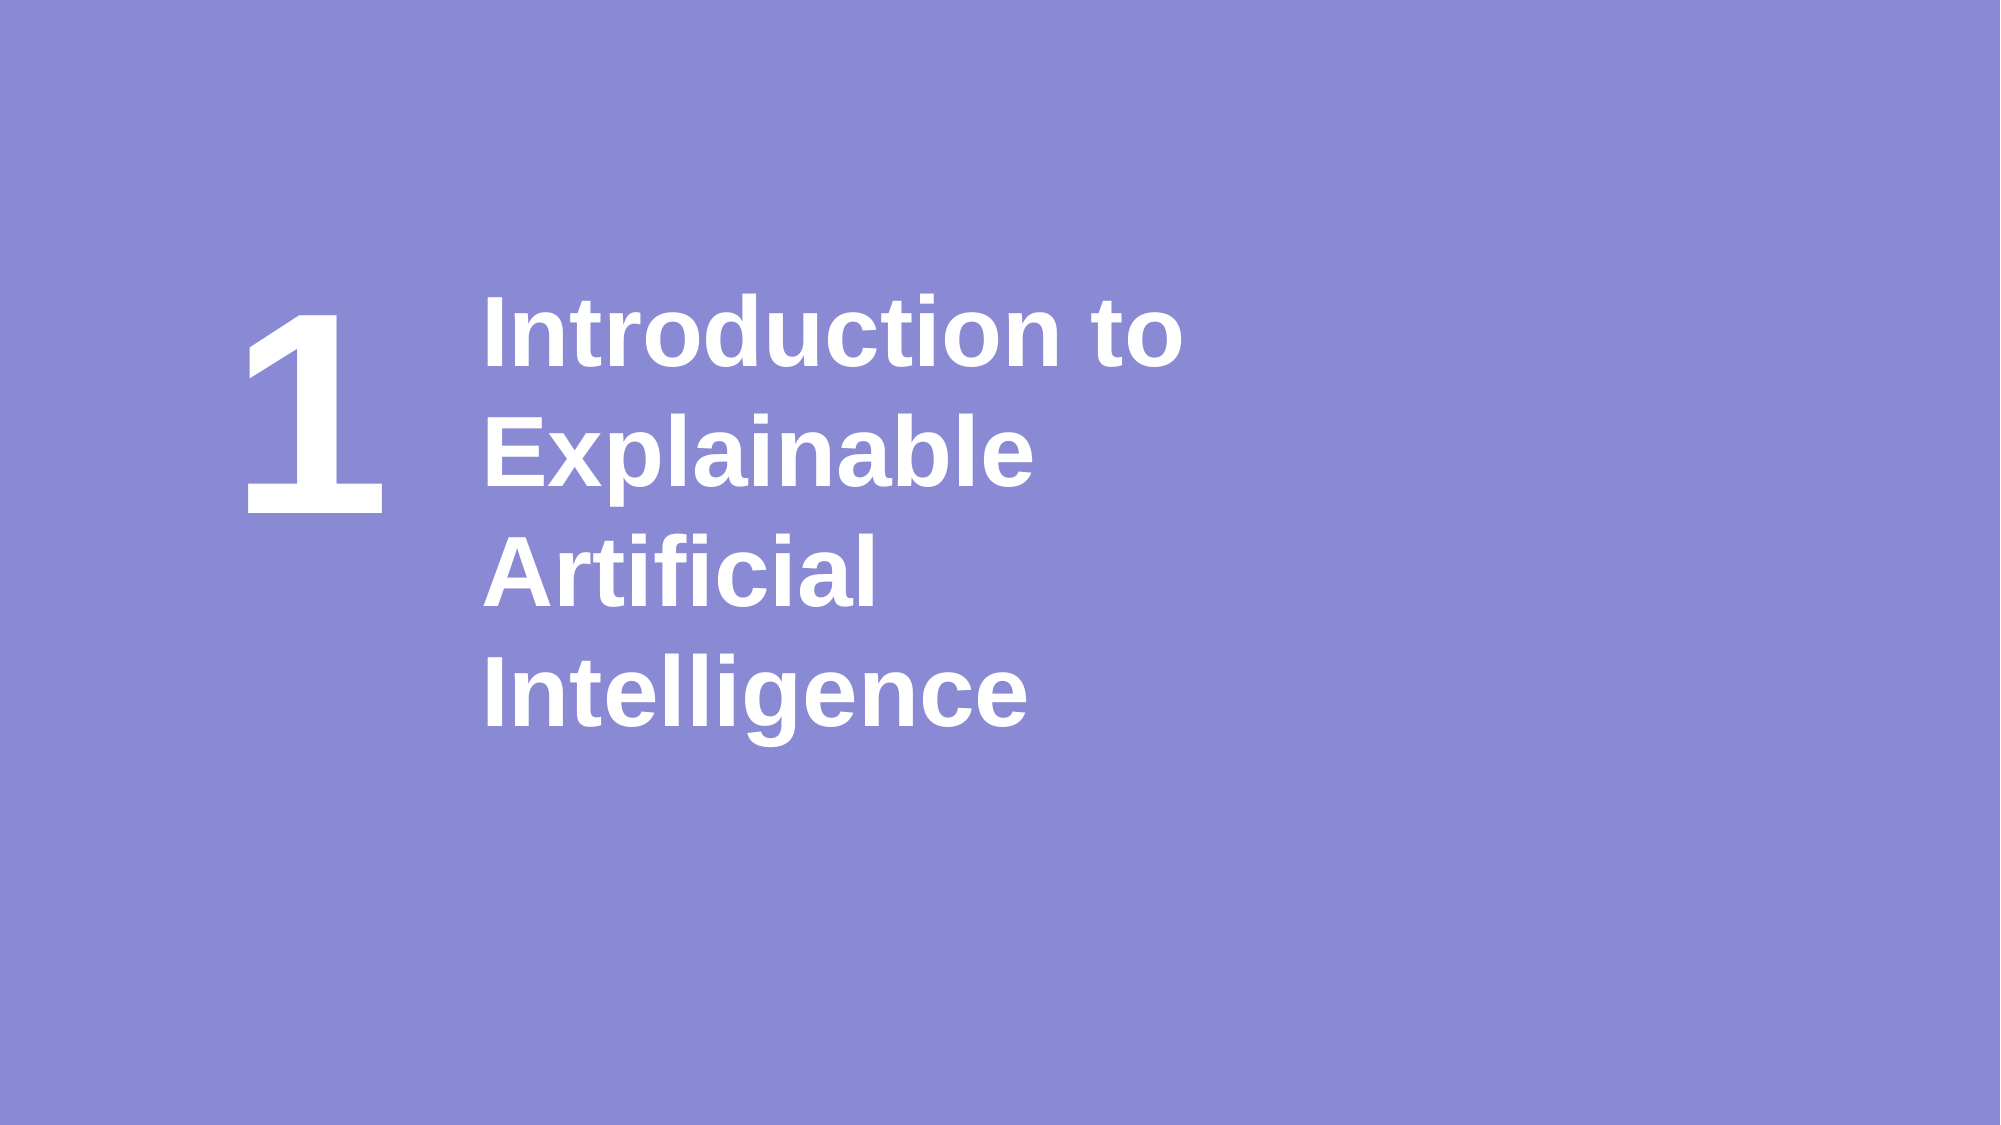

1
#
Introduction to Explainable Artificial Intelligence

4